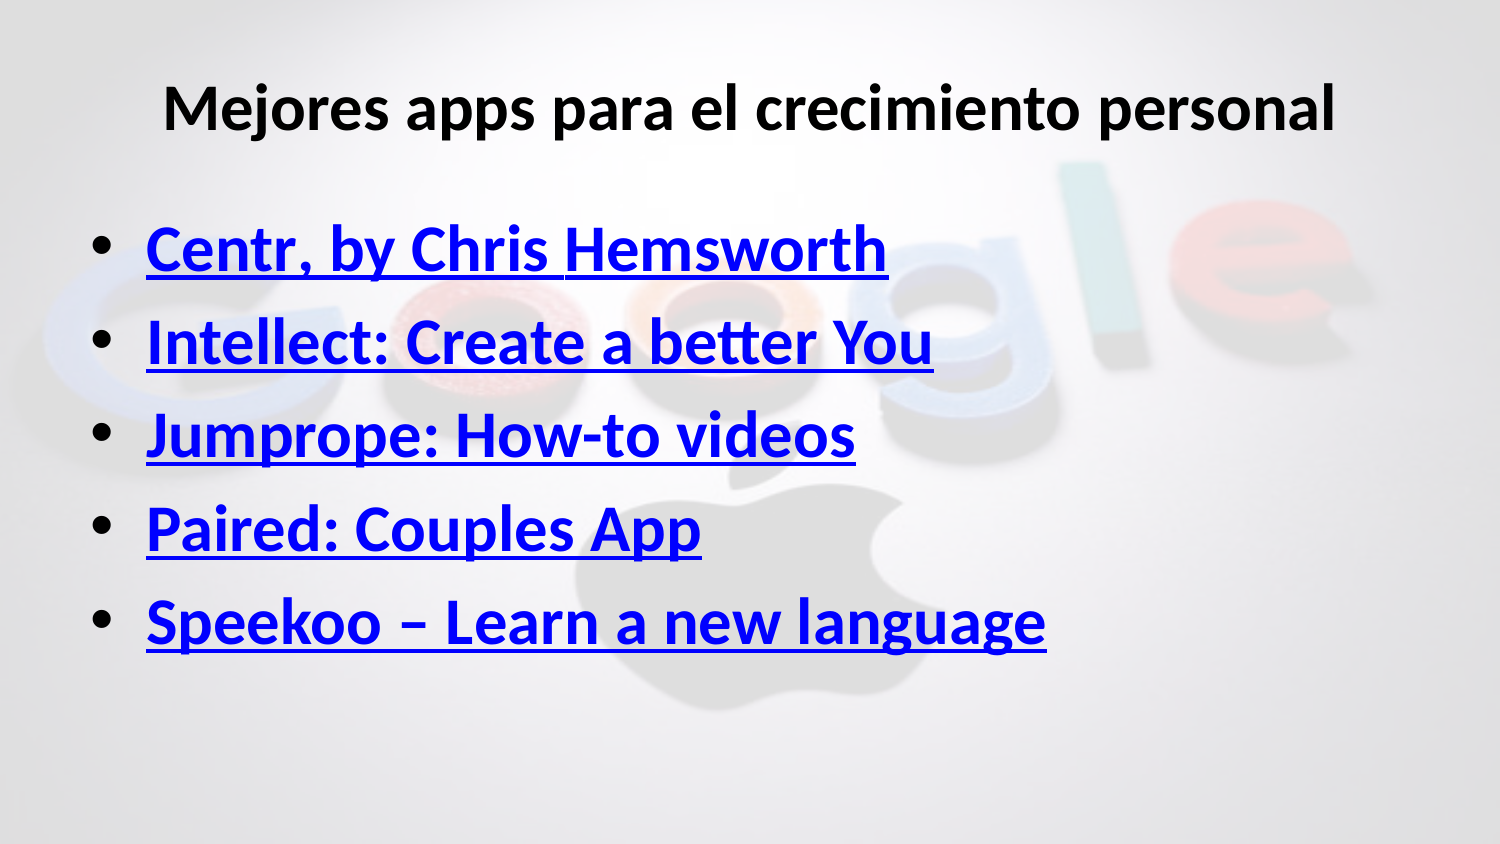

# Mejores apps para el crecimiento personal
Centr, by Chris Hemsworth
Intellect: Create a better You
Jumprope: How-to videos
Paired: Couples App
Speekoo – Learn a new language